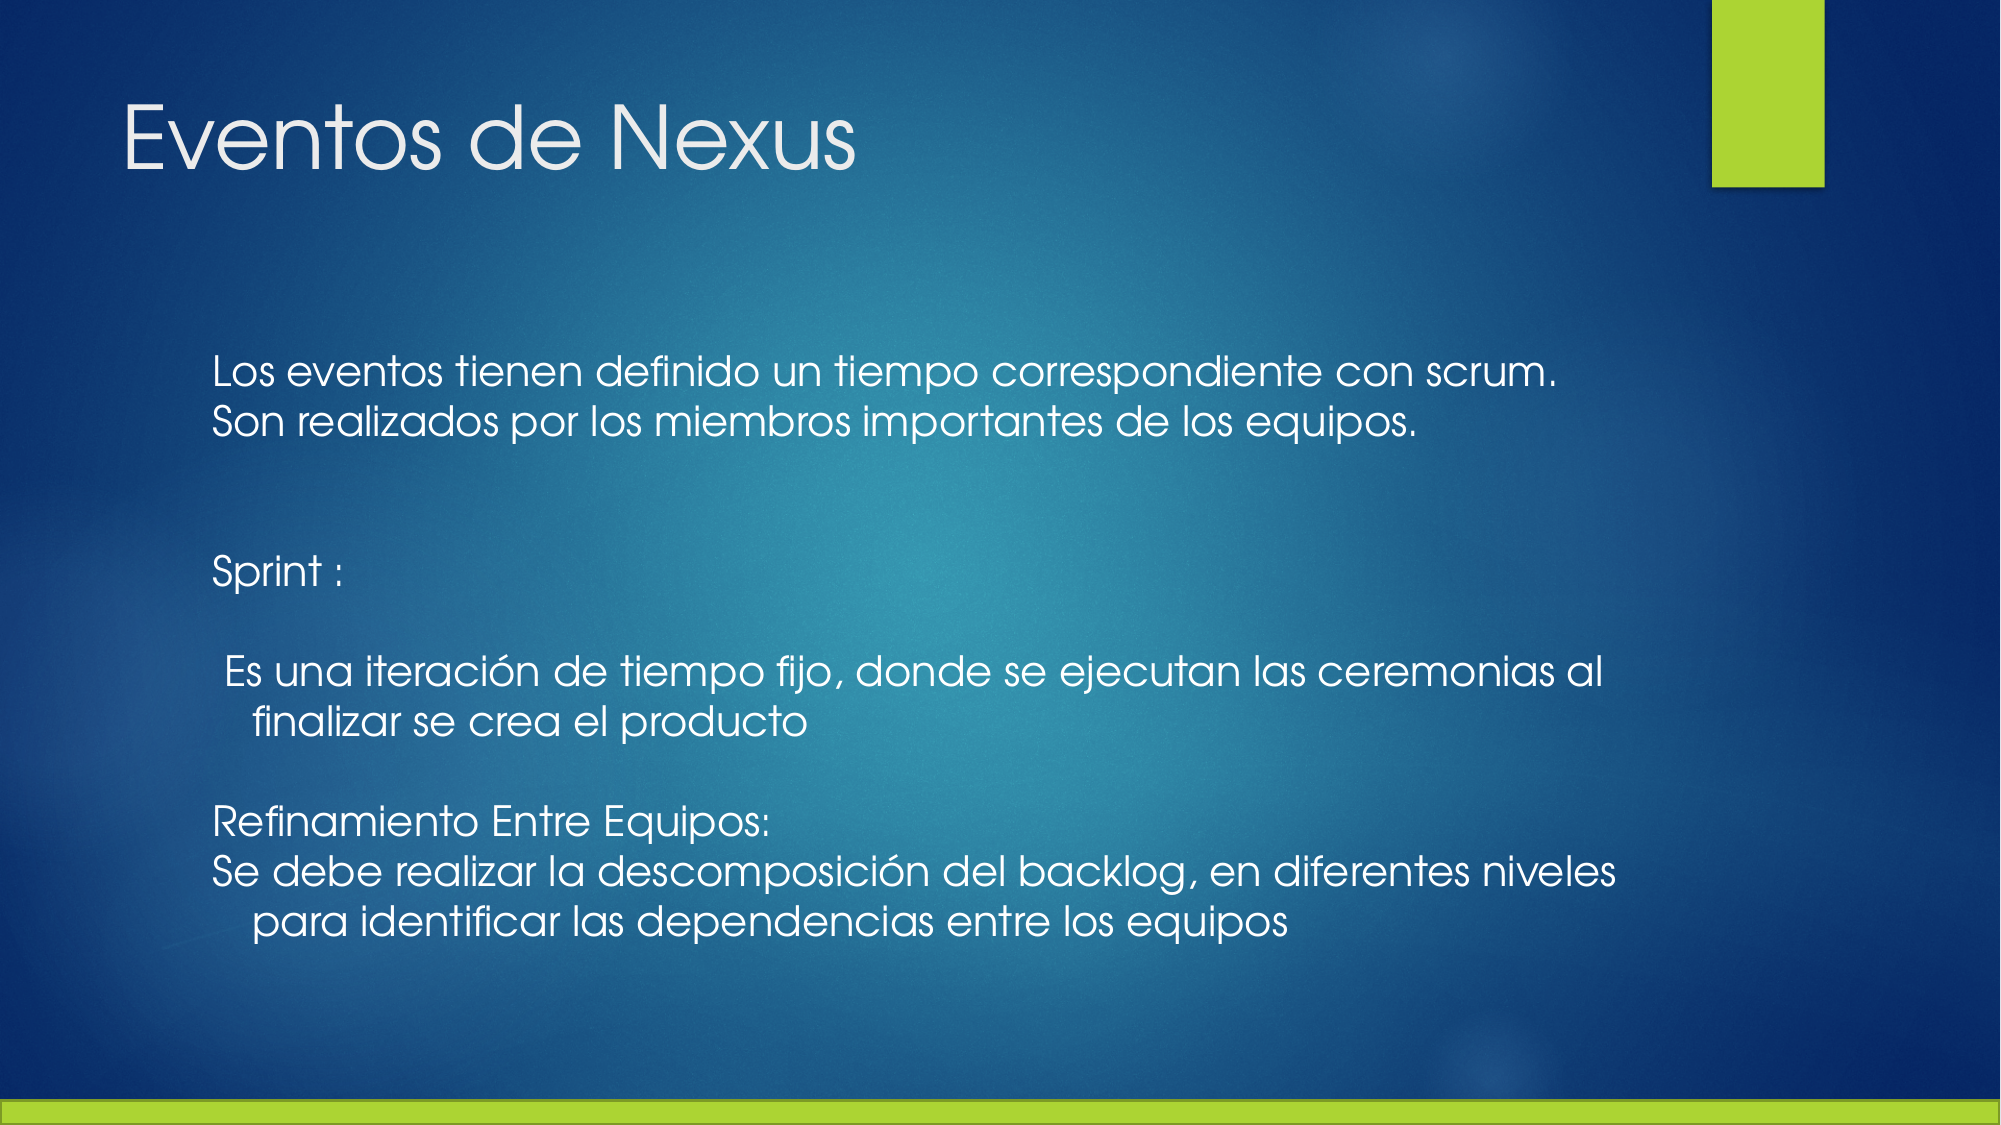

# Eventos de Nexus
Los eventos tienen definido un tiempo correspondiente con scrum.
Son realizados por los miembros importantes de los equipos.

Sprint :

 Es una iteración de tiempo fijo, donde se ejecutan las ceremonias al finalizar se crea el producto

Refinamiento Entre Equipos:
Se debe realizar la descomposición del backlog, en diferentes niveles para identificar las dependencias entre los equipos